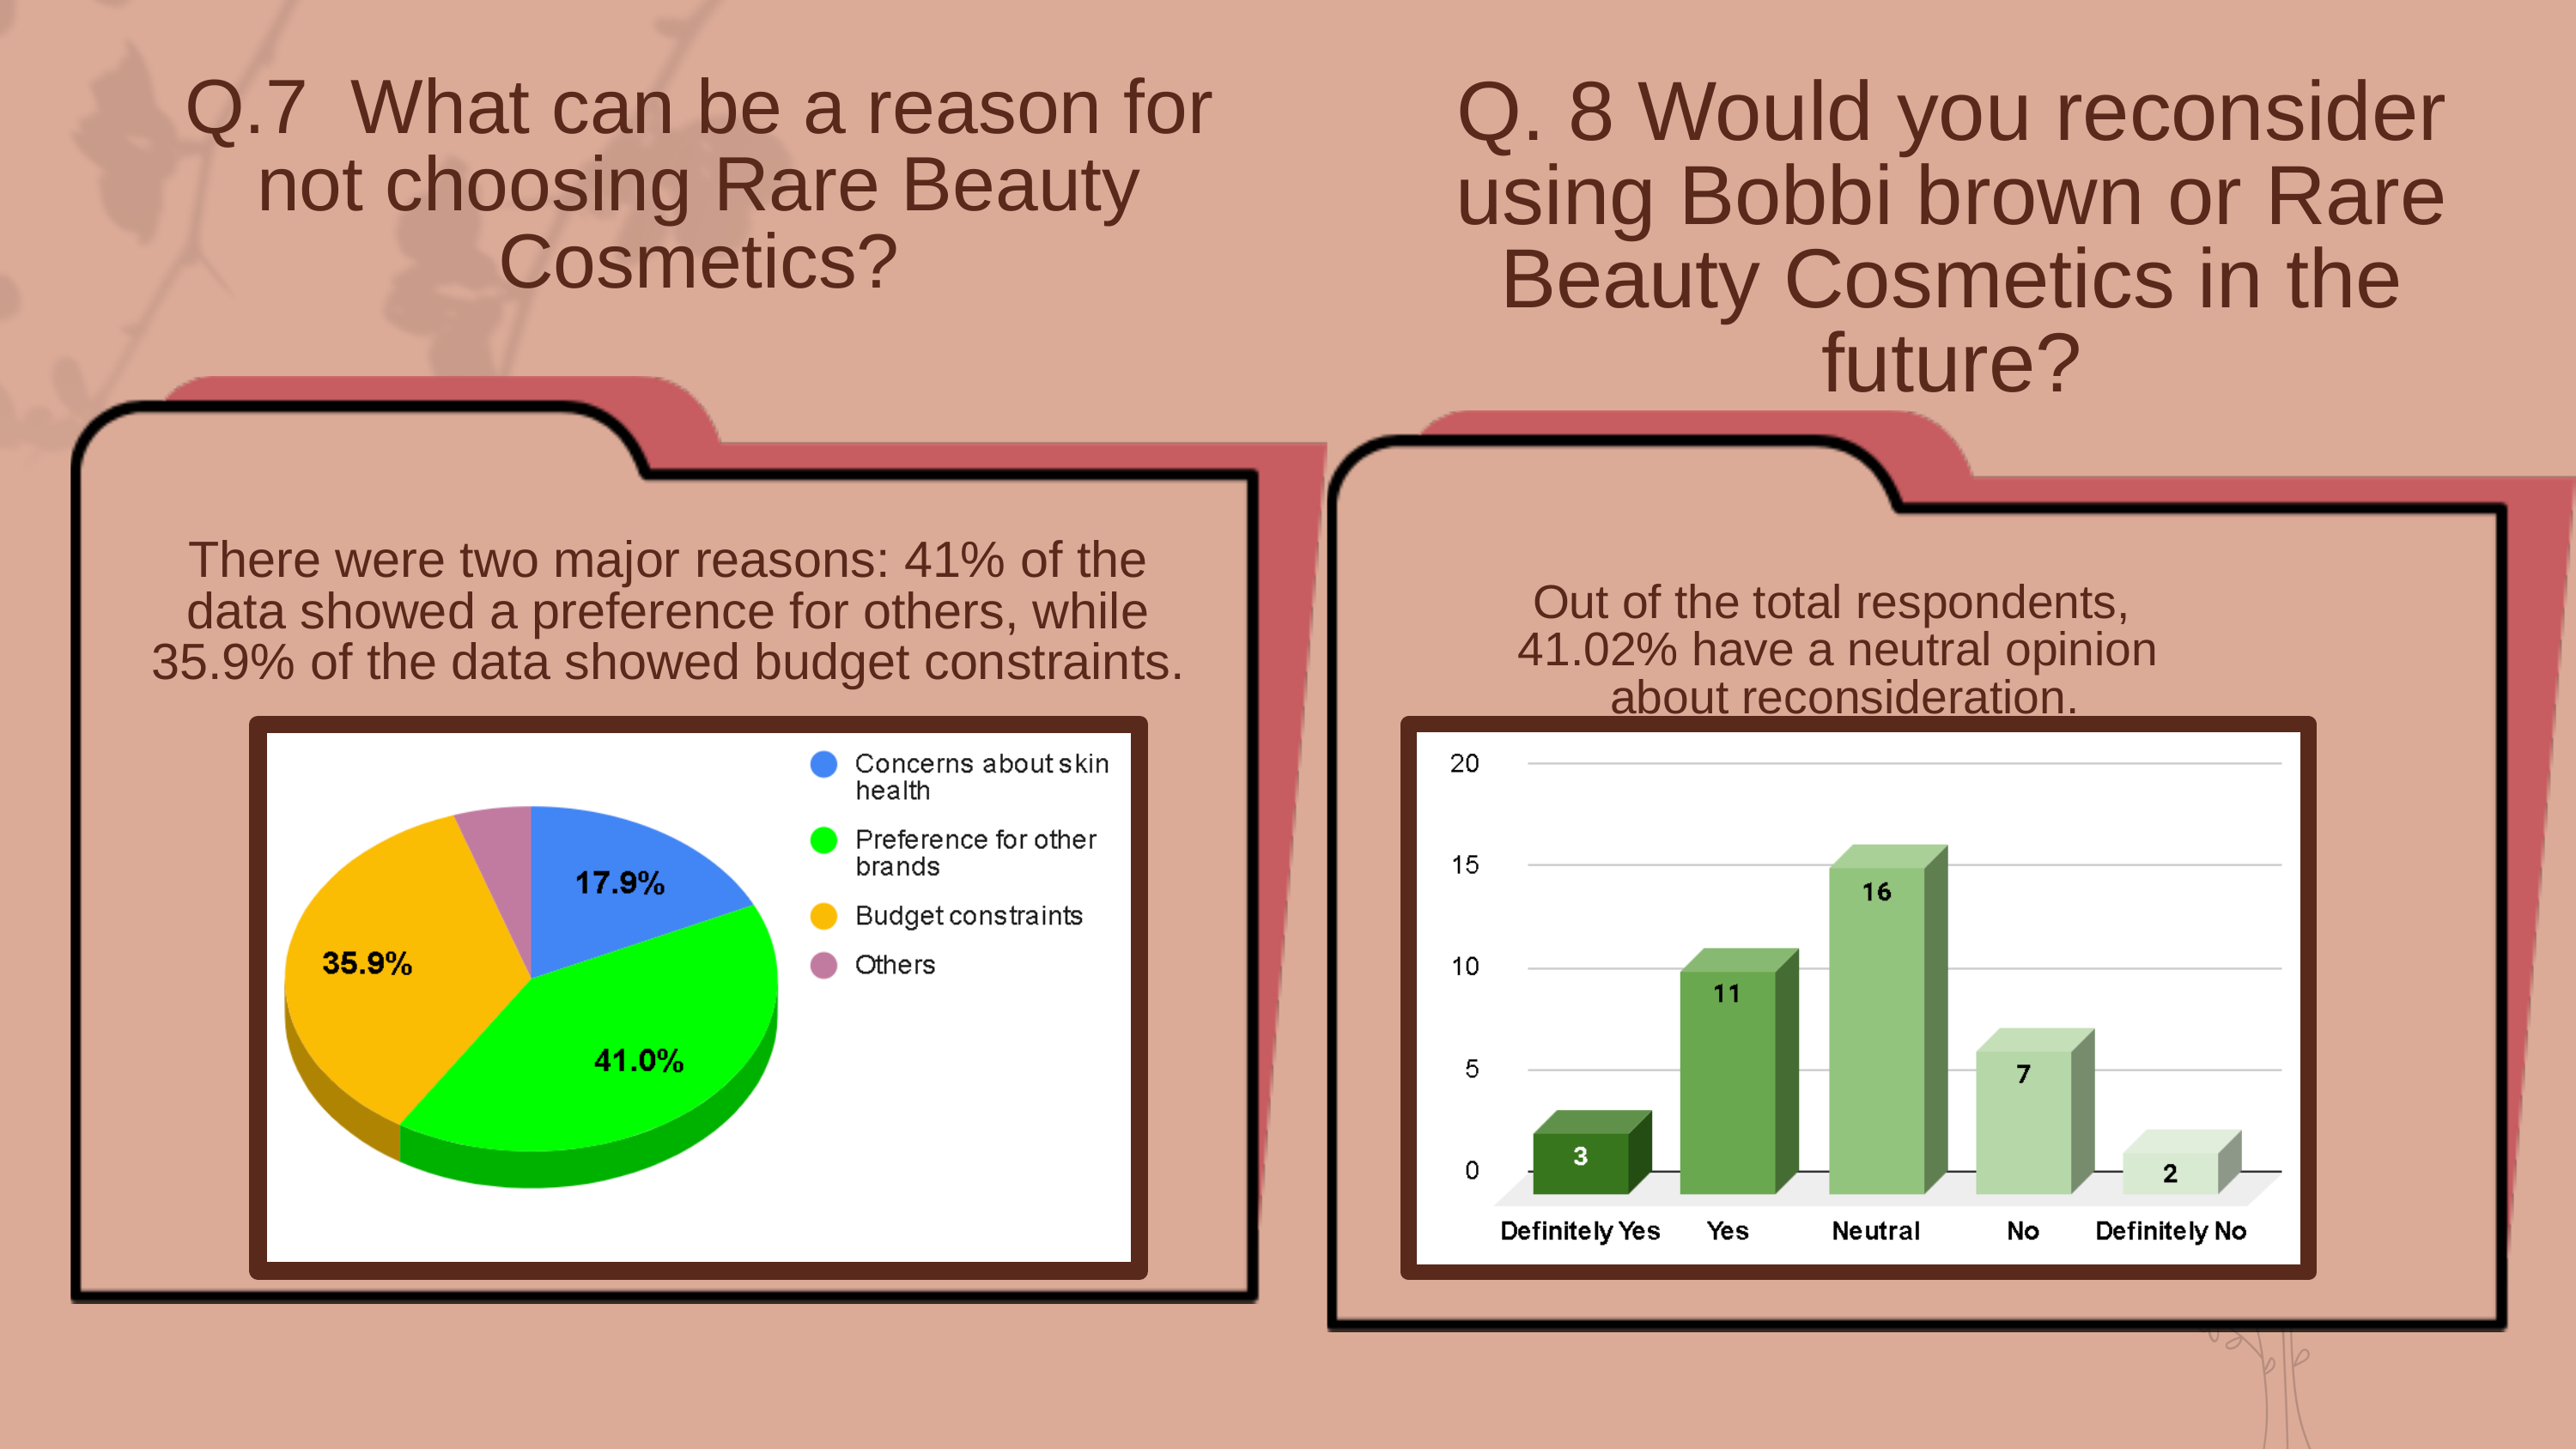

Q.7  What can be a reason for not choosing Rare Beauty Cosmetics?
Q. 8 Would you reconsider using Bobbi brown or Rare Beauty Cosmetics in the future?

There were two major reasons: 41% of the data showed a preference for others, while 35.9% of the data showed budget constraints.
Out of the total respondents,
41.02% have a neutral opinion
 about reconsideration.